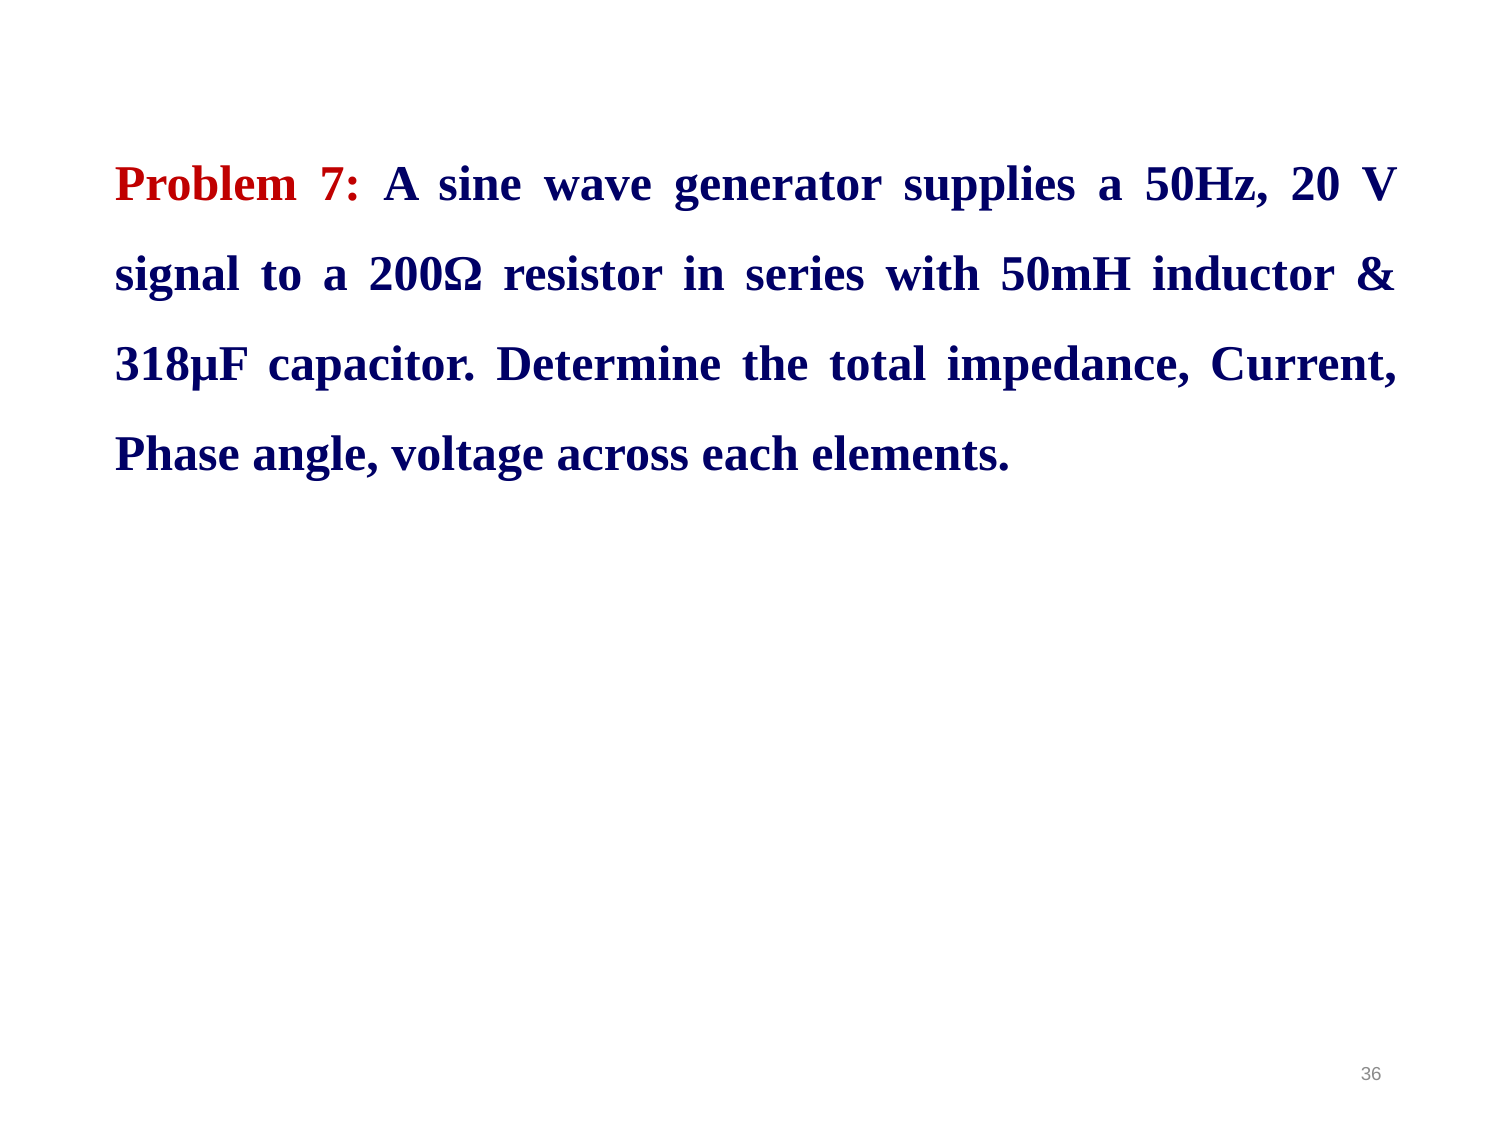

Problem 7: A sine wave generator supplies a 50Hz, 20 V signal to a 200Ω resistor in series with 50mH inductor & 318µF capacitor. Determine the total impedance, Current, Phase angle, voltage across each elements.
36